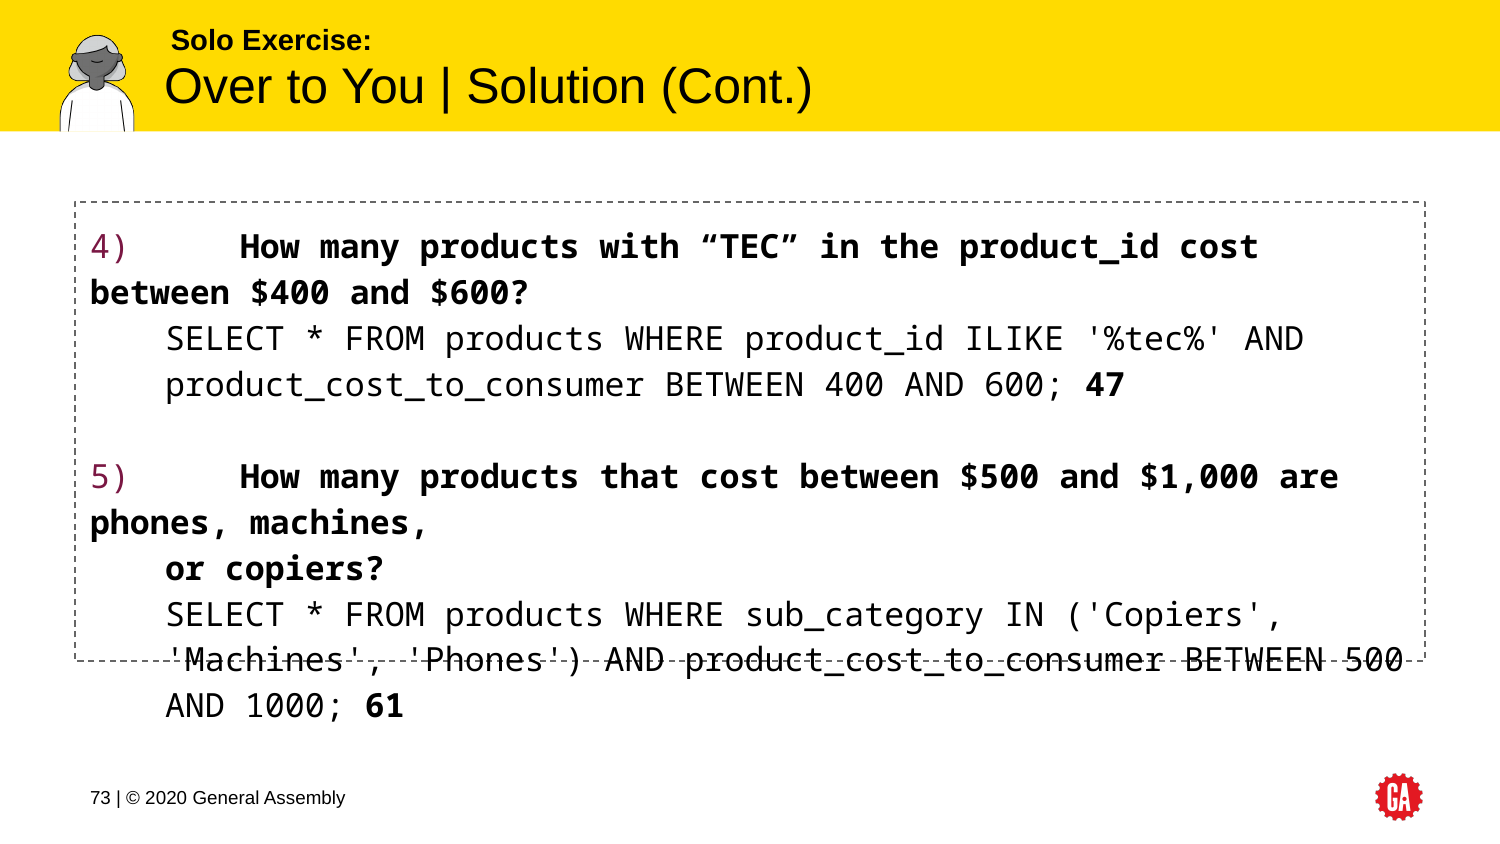

# Over to You | Solution (Cont.)
SELECT * FROM products WHERE product_id ILIKE '%tec%' AND product_cost_to_consumer BETWEEN 400 AND 600; 47
4) 	How many products with “TEC” in the product_id cost between $400 and $600?
SELECT * FROM products WHERE product_id ILIKE '%tec%' AND product_cost_to_consumer BETWEEN 400 AND 600; 47
5)	How many products that cost between $500 and $1,000 are phones, machines,
or copiers?
SELECT * FROM products WHERE sub_category IN ('Copiers', 'Machines', 'Phones') AND product_cost_to_consumer BETWEEN 500 AND 1000; 61
73 | © 2020 General Assembly
73